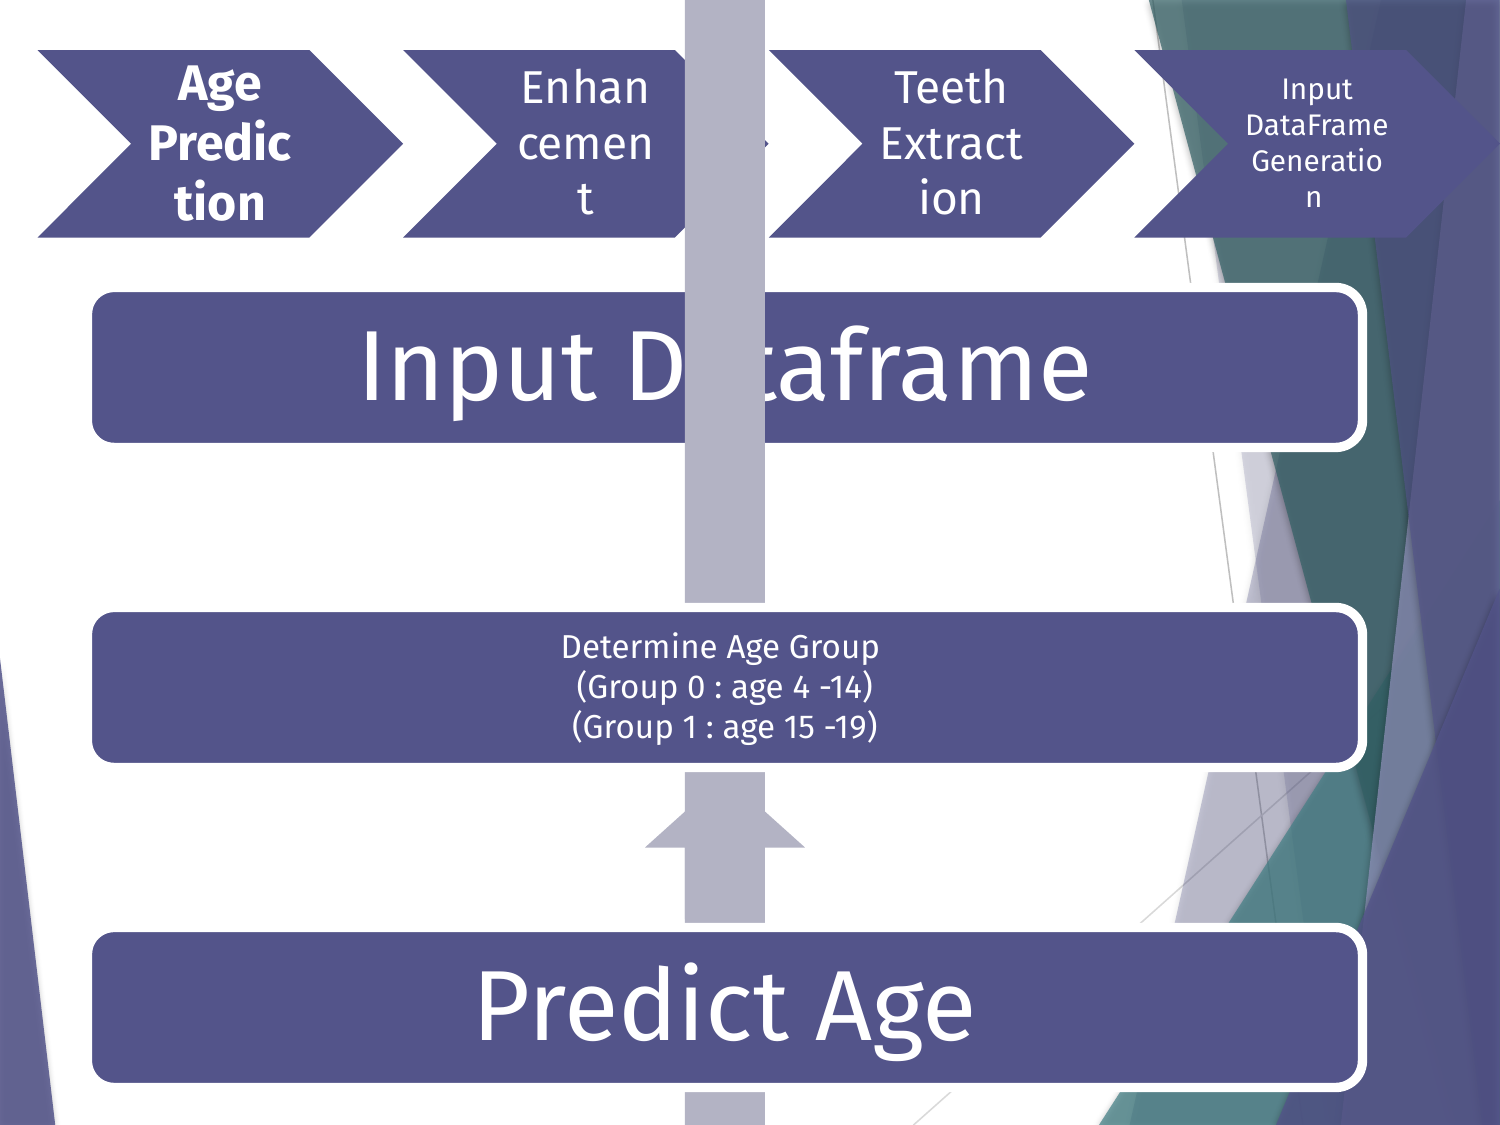

Age Prediction
Enhancement
Teeth Extraction
Input DataFrame Generation
Input Dataframe
Determine Age Group
(Group 0 : age 4 -14)
(Group 1 : age 15 -19)
Predict Age